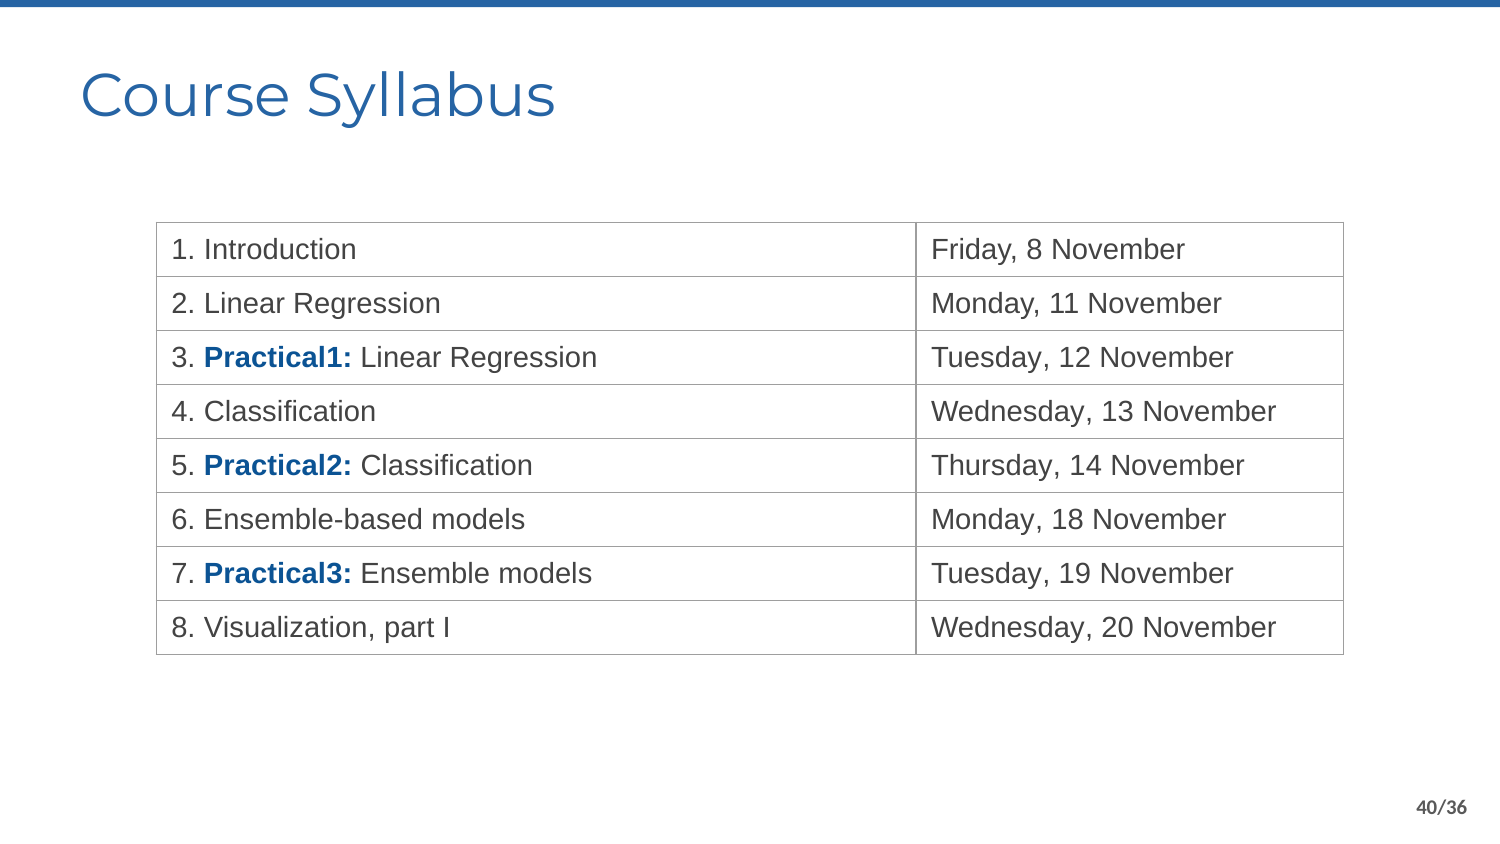

Course Syllabus
| 1. Introduction | Friday, 8 November |
| --- | --- |
| 2. Linear Regression | Monday, 11 November |
| 3. Practical1: Linear Regression | Tuesday, 12 November |
| 4. Classification | Wednesday, 13 November |
| 5. Practical2: Classification | Thursday, 14 November |
| 6. Ensemble-based models | Monday, 18 November |
| 7. Practical3: Ensemble models | Tuesday, 19 November |
| 8. Visualization, part I | Wednesday, 20 November |